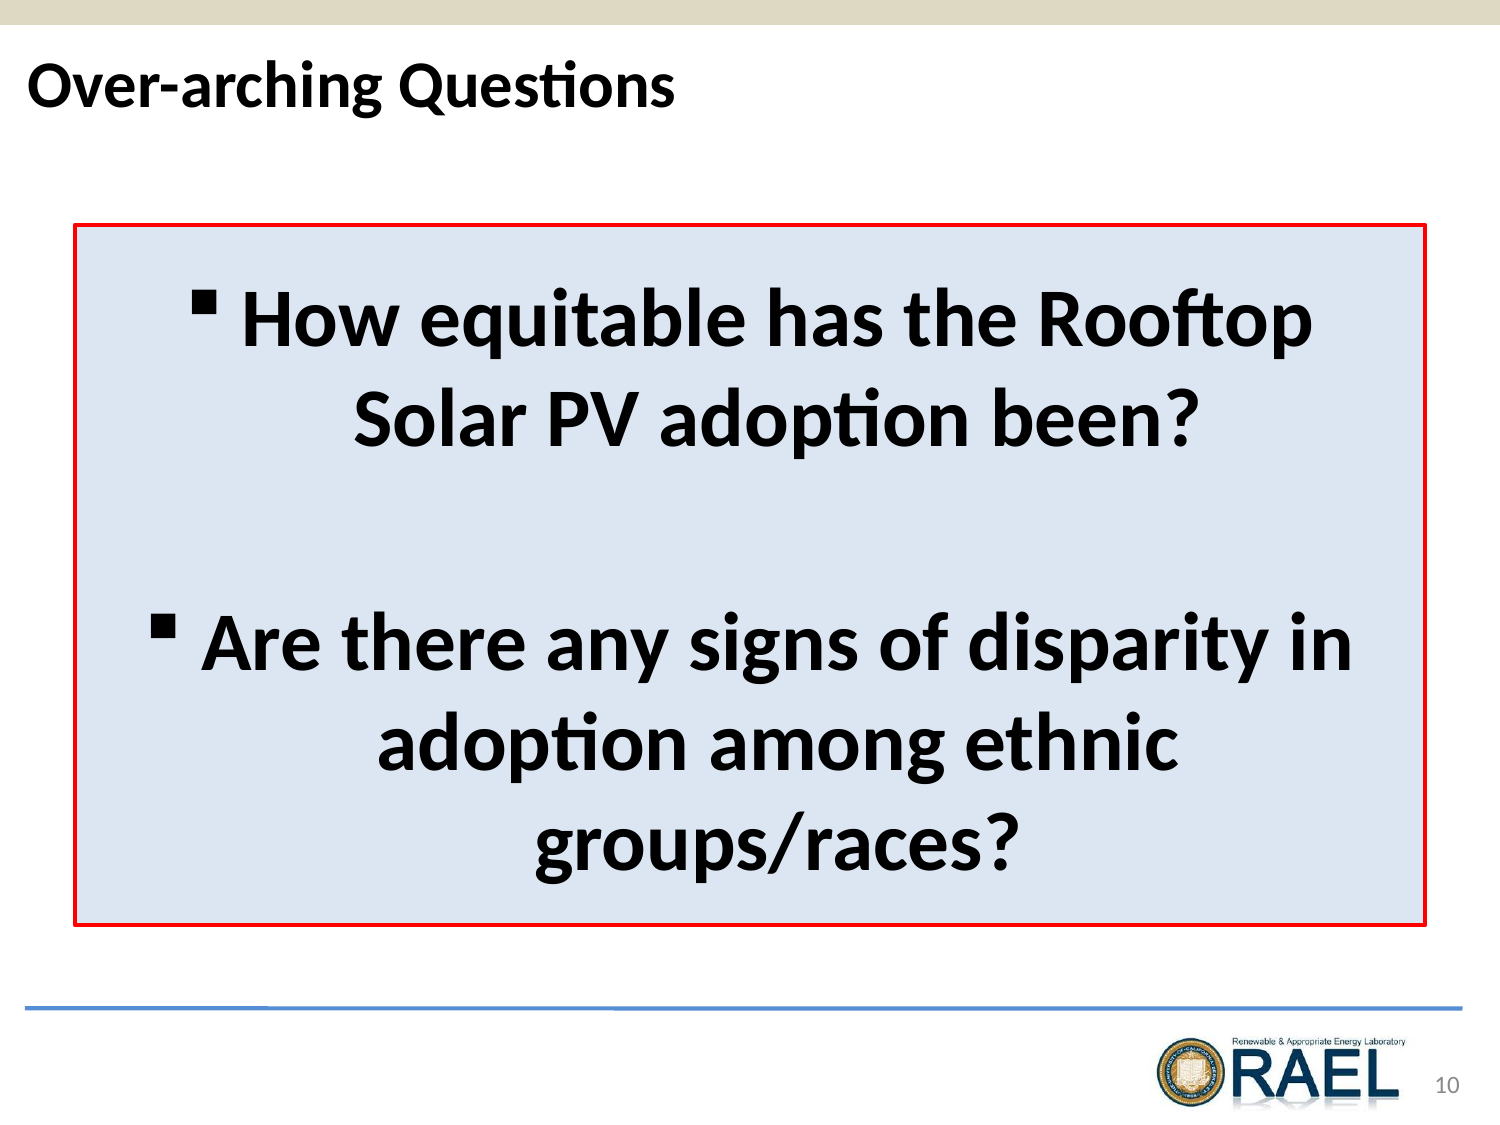

# Over-arching Questions
How equitable has the Rooftop Solar PV adoption been?

Are there any signs of disparity in adoption among ethnic groups/races?
10